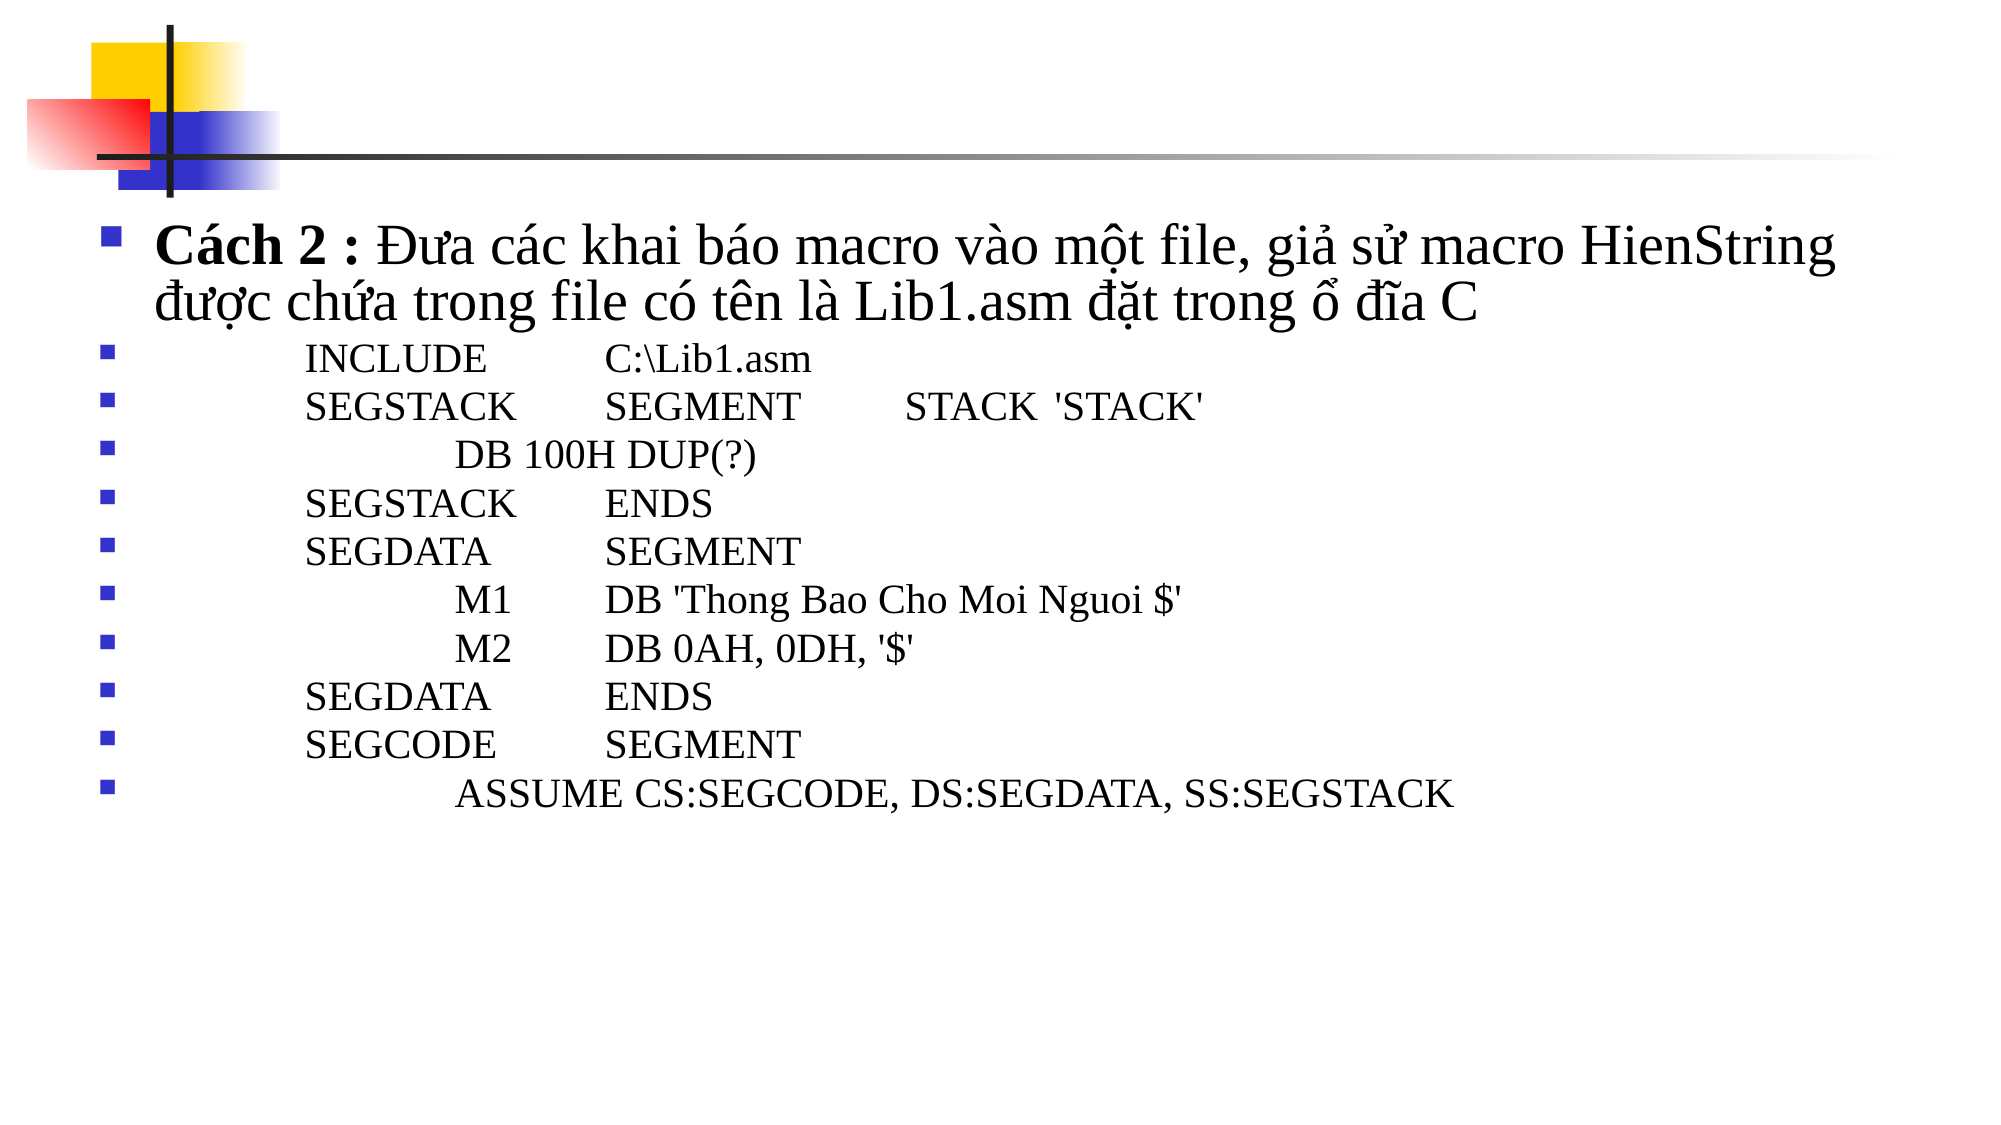

#
Cách 2 : Đưa các khai báo macro vào một file, giả sử macro HienString được chứa trong file có tên là Lib1.asm đặt trong ổ đĩa C
	INCLUDE 	C:\Lib1.asm
	SEGSTACK	SEGMENT	STACK 	'STACK'
		DB 100H DUP(?)
	SEGSTACK	ENDS
	SEGDATA	SEGMENT
		M1	DB 'Thong Bao Cho Moi Nguoi $'
		M2	DB 0AH, 0DH, '$'
	SEGDATA	ENDS
	SEGCODE	SEGMENT
		ASSUME CS:SEGCODE, DS:SEGDATA, SS:SEGSTACK